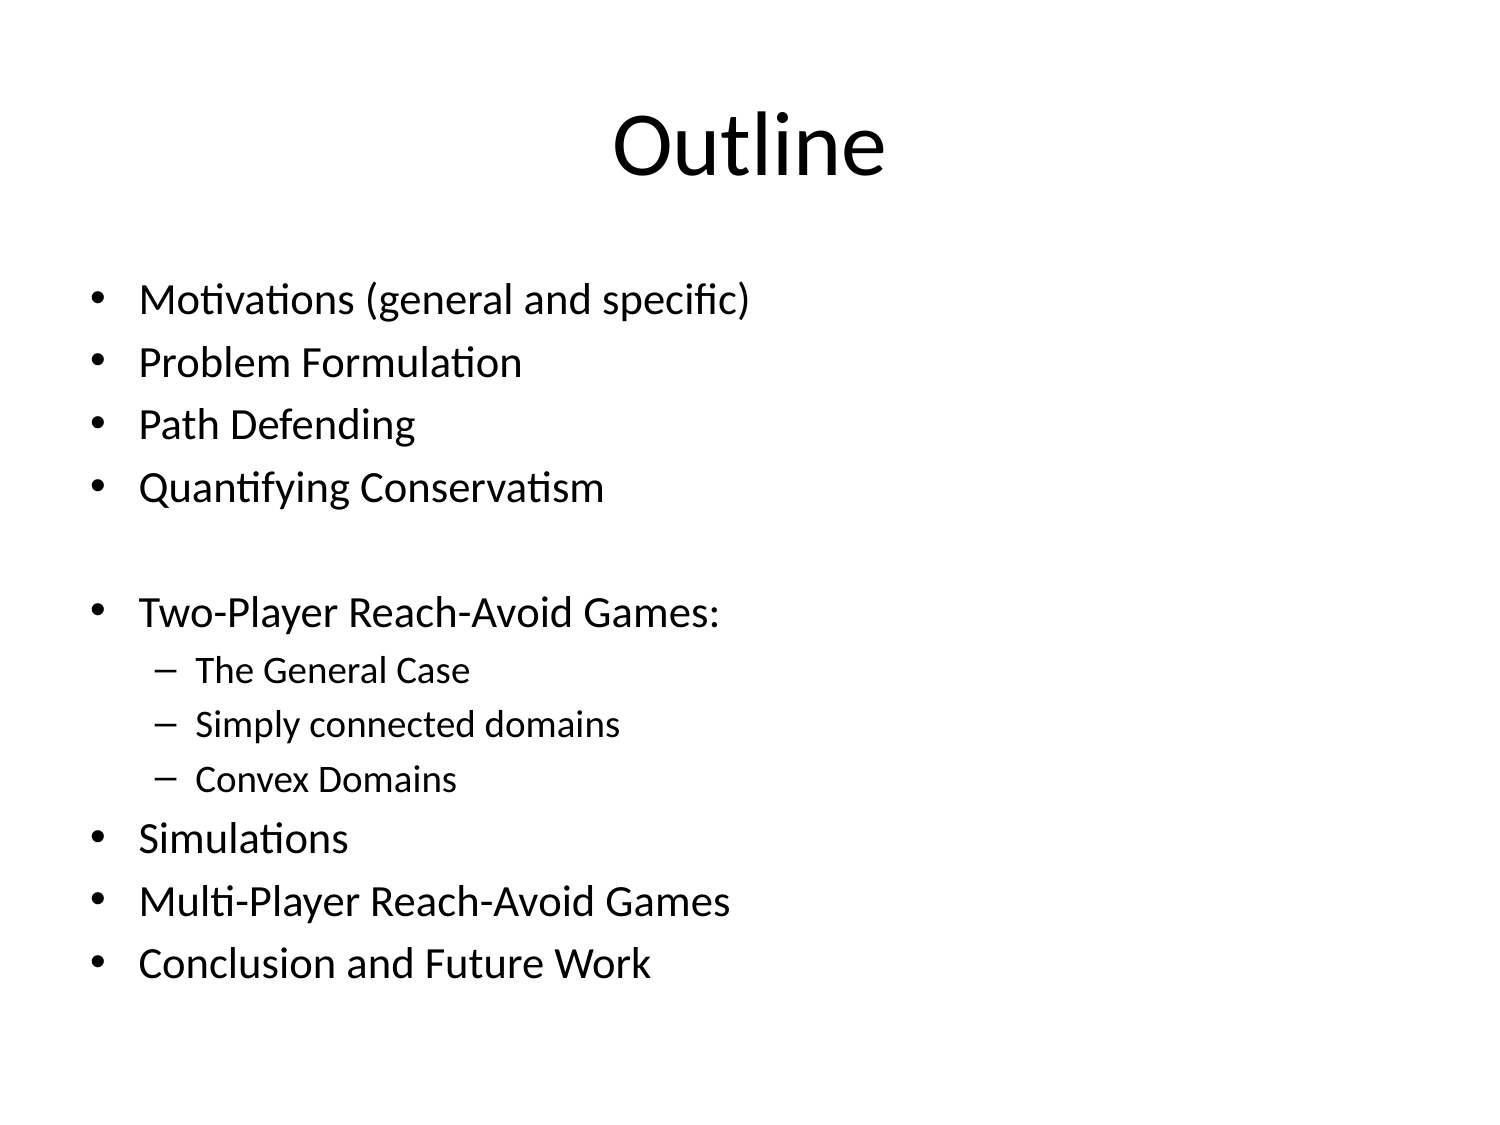

# Outline
Motivations (general and specific)
Problem Formulation
Path Defending
Quantifying Conservatism

Two-Player Reach-Avoid Games:
The General Case
Simply connected domains
Convex Domains
Simulations
Multi-Player Reach-Avoid Games
Conclusion and Future Work